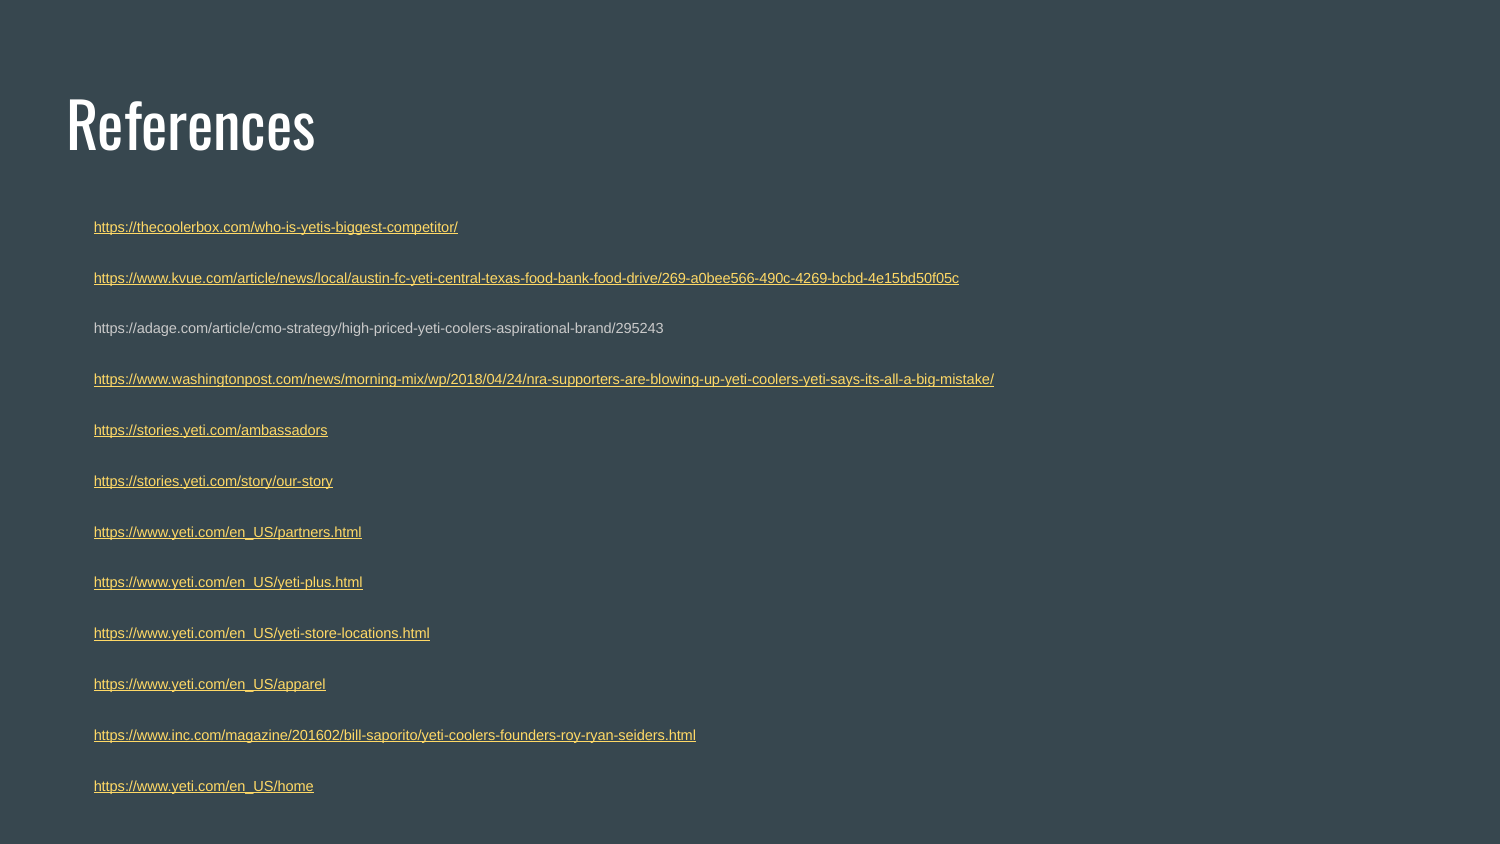

# References
https://thecoolerbox.com/who-is-yetis-biggest-competitor/
https://www.kvue.com/article/news/local/austin-fc-yeti-central-texas-food-bank-food-drive/269-a0bee566-490c-4269-bcbd-4e15bd50f05c
https://adage.com/article/cmo-strategy/high-priced-yeti-coolers-aspirational-brand/295243
https://www.washingtonpost.com/news/morning-mix/wp/2018/04/24/nra-supporters-are-blowing-up-yeti-coolers-yeti-says-its-all-a-big-mistake/
https://stories.yeti.com/ambassadors
https://stories.yeti.com/story/our-story
https://www.yeti.com/en_US/partners.html
https://www.yeti.com/en_US/yeti-plus.html
https://www.yeti.com/en_US/yeti-store-locations.html
https://www.yeti.com/en_US/apparel
https://www.inc.com/magazine/201602/bill-saporito/yeti-coolers-founders-roy-ryan-seiders.html
https://www.yeti.com/en_US/home